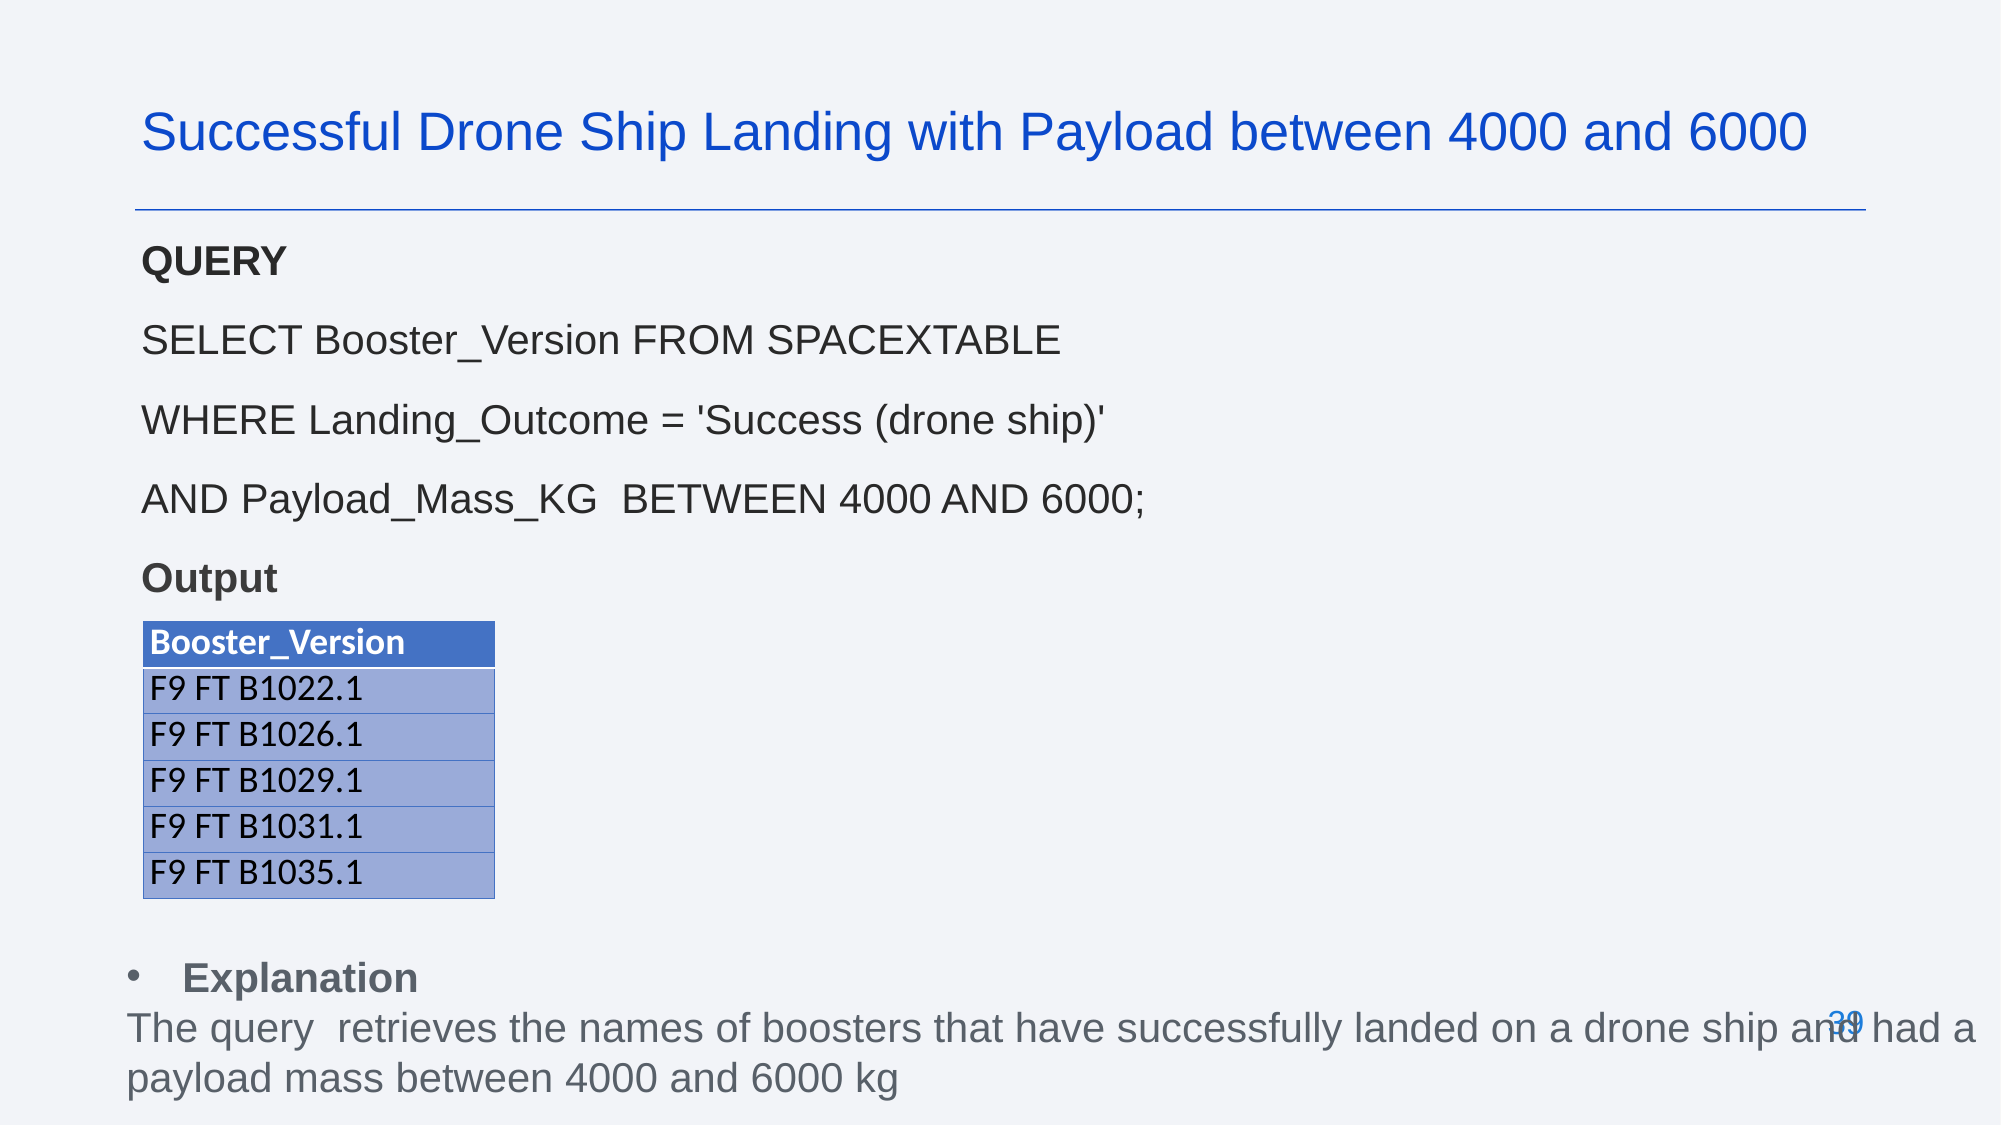

Successful Drone Ship Landing with Payload between 4000 and 6000
QUERY
SELECT Booster_Version FROM SPACEXTABLE
WHERE Landing_Outcome = 'Success (drone ship)'
AND Payload_Mass_KG  BETWEEN 4000 AND 6000;
Output

| Booster\_Version |
| --- |
| F9 FT B1022.1 |
| F9 FT B1026.1 |
| F9 FT B1029.1 |
| F9 FT B1031.1 |
| F9 FT B1035.1 |
Explanation
The query  retrieves the names of boosters that have successfully landed on a drone ship and had a payload mass between 4000 and 6000 kg
39